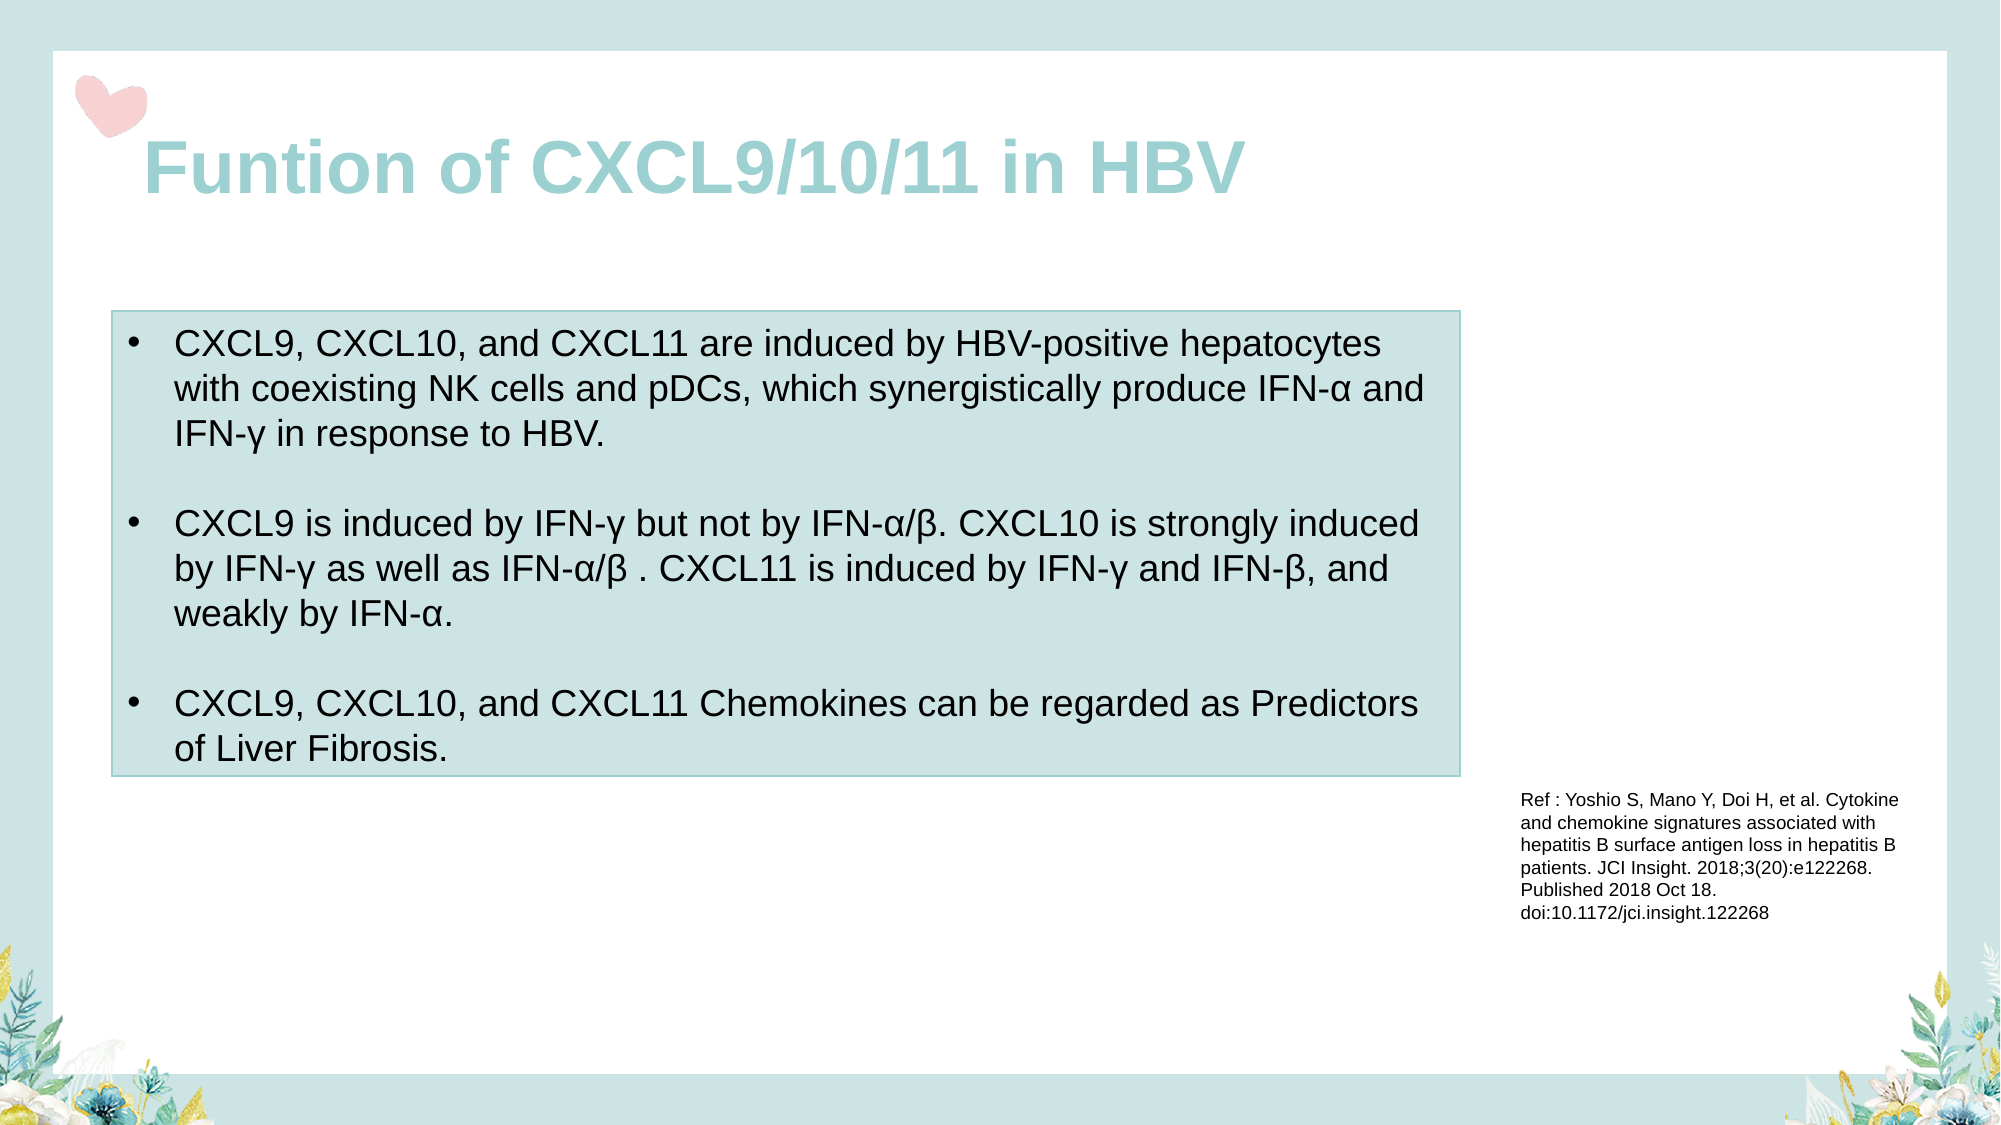

Funtion of CXCL9/10/11 in HBV
CXCL9, CXCL10, and CXCL11 are induced by HBV-positive hepatocytes with coexisting NK cells and pDCs, which synergistically produce IFN-α and IFN-γ in response to HBV.

CXCL9 is induced by IFN-γ but not by IFN-α/β. CXCL10 is strongly induced by IFN-γ as well as IFN-α/β . CXCL11 is induced by IFN-γ and IFN-β, and weakly by IFN-α.

CXCL9, CXCL10, and CXCL11 Chemokines can be regarded as Predictors of Liver Fibrosis.
Ref : Yoshio S, Mano Y, Doi H, et al. Cytokine and chemokine signatures associated with hepatitis B surface antigen loss in hepatitis B patients. JCI Insight. 2018;3(20):e122268. Published 2018 Oct 18. doi:10.1172/jci.insight.122268